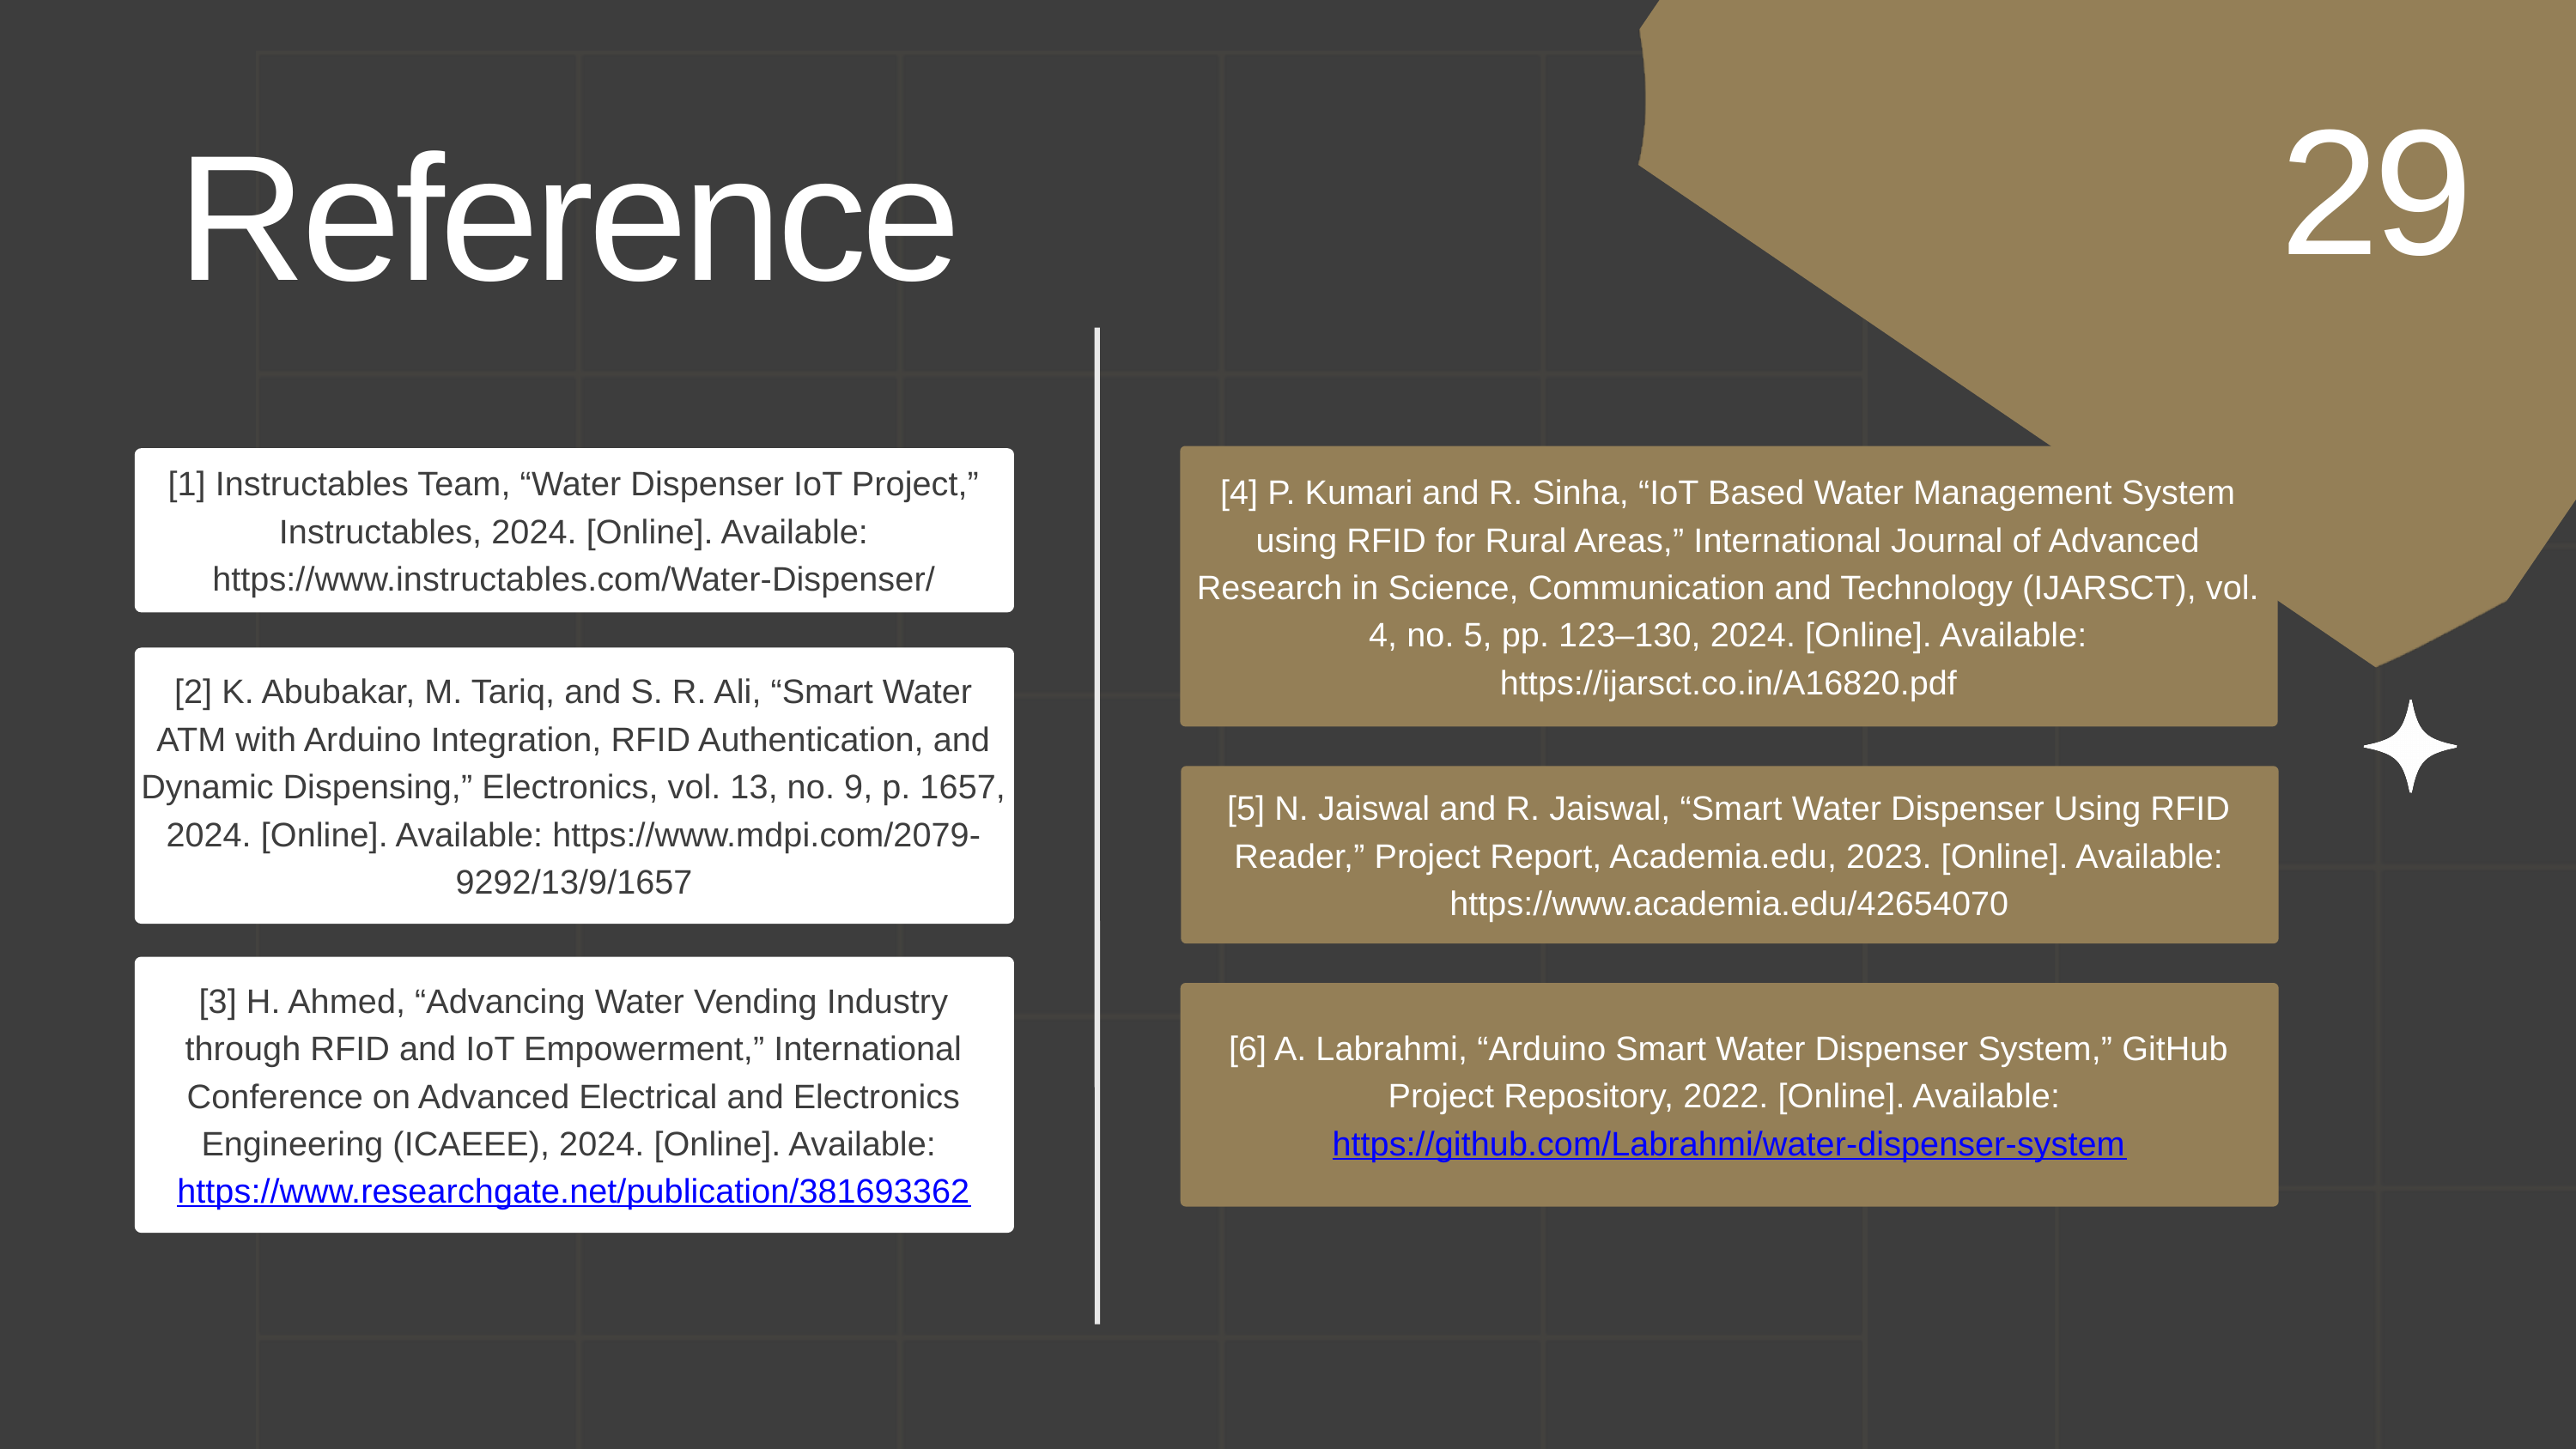

29
Reference

[4] P. Kumari and R. Sinha, “IoT Based Water Management System using RFID for Rural Areas,” International Journal of Advanced Research in Science, Communication and Technology (IJARSCT), vol. 4, no. 5, pp. 123–130, 2024. [Online]. Available: https://ijarsct.co.in/A16820.pdf

[1] Instructables Team, “Water Dispenser IoT Project,” Instructables, 2024. [Online]. Available: https://www.instructables.com/Water-Dispenser/

[2] K. Abubakar, M. Tariq, and S. R. Ali, “Smart Water ATM with Arduino Integration, RFID Authentication, and Dynamic Dispensing,” Electronics, vol. 13, no. 9, p. 1657, 2024. [Online]. Available: https://www.mdpi.com/2079-9292/13/9/1657

[5] N. Jaiswal and R. Jaiswal, “Smart Water Dispenser Using RFID Reader,” Project Report, Academia.edu, 2023. [Online]. Available: https://www.academia.edu/42654070

[3] H. Ahmed, “Advancing Water Vending Industry through RFID and IoT Empowerment,” International Conference on Advanced Electrical and Electronics Engineering (ICAEEE), 2024. [Online]. Available: https://www.researchgate.net/publication/381693362

[6] A. Labrahmi, “Arduino Smart Water Dispenser System,” GitHub Project Repository, 2022. [Online]. Available: https://github.com/Labrahmi/water-dispenser-system